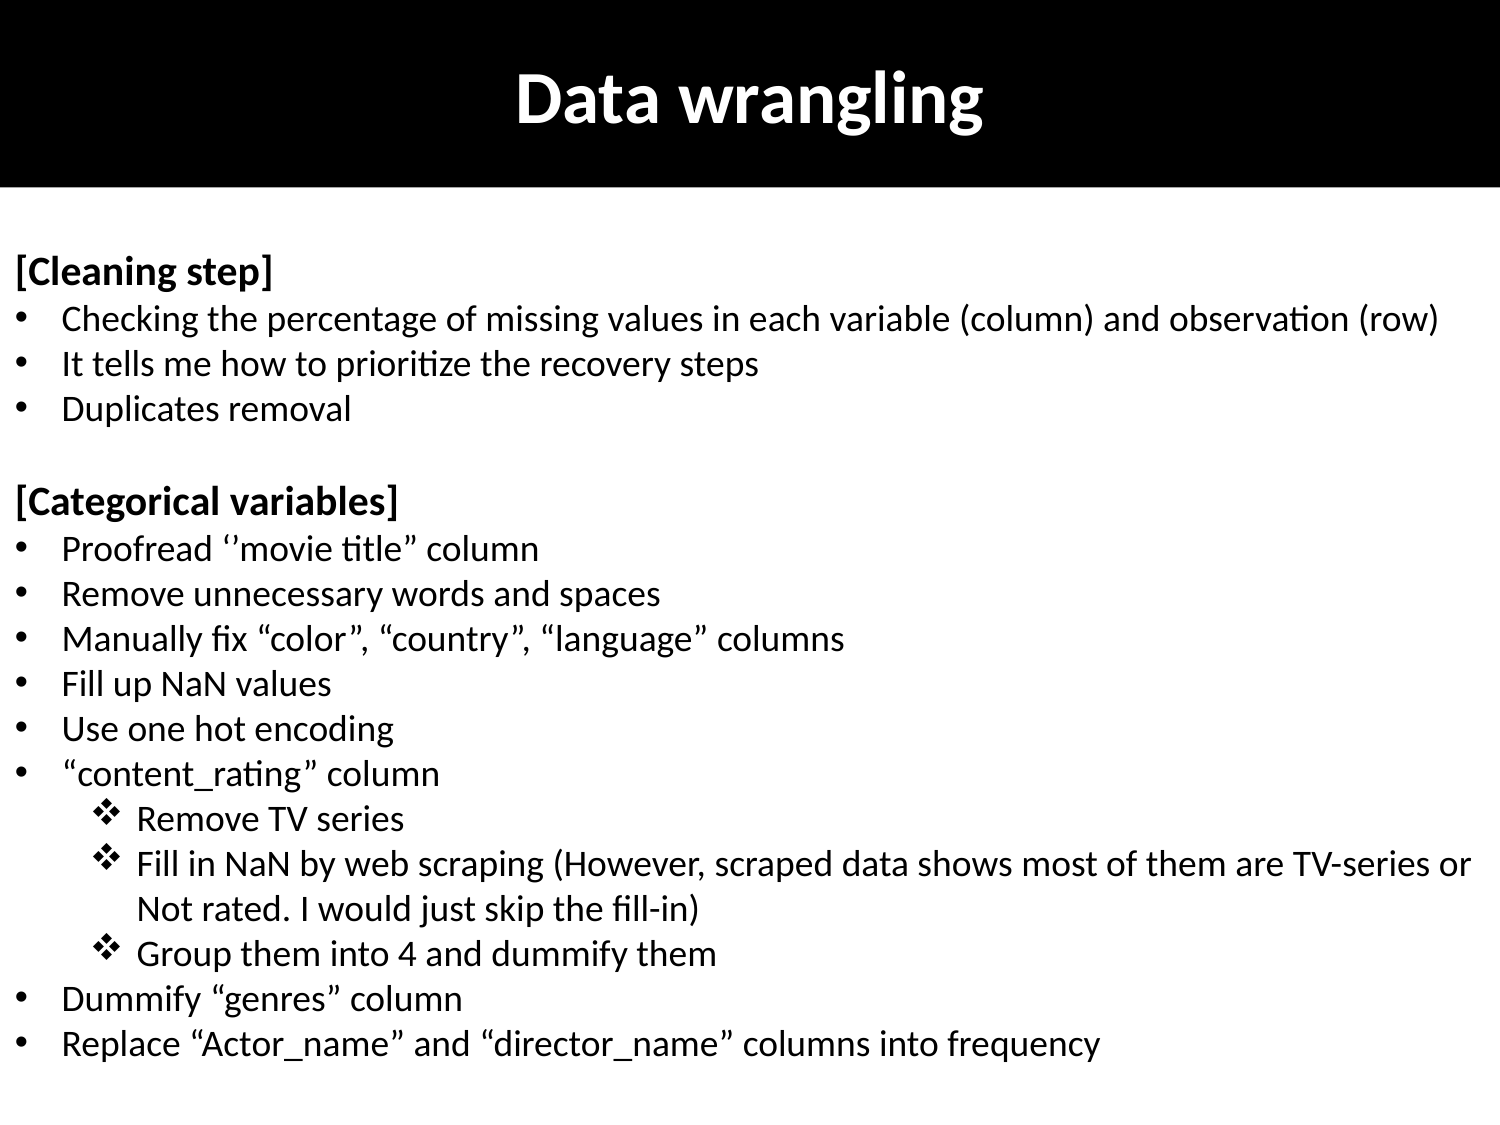

# Data wrangling
[Cleaning step]
Checking the percentage of missing values in each variable (column) and observation (row)
It tells me how to prioritize the recovery steps
Duplicates removal

[Categorical variables]
Proofread ‘’movie title” column
Remove unnecessary words and spaces
Manually fix “color”, “country”, “language” columns
Fill up NaN values
Use one hot encoding
“content_rating” column
Remove TV series
Fill in NaN by web scraping (However, scraped data shows most of them are TV-series or Not rated. I would just skip the fill-in)
Group them into 4 and dummify them
Dummify “genres” column
Replace “Actor_name” and “director_name” columns into frequency